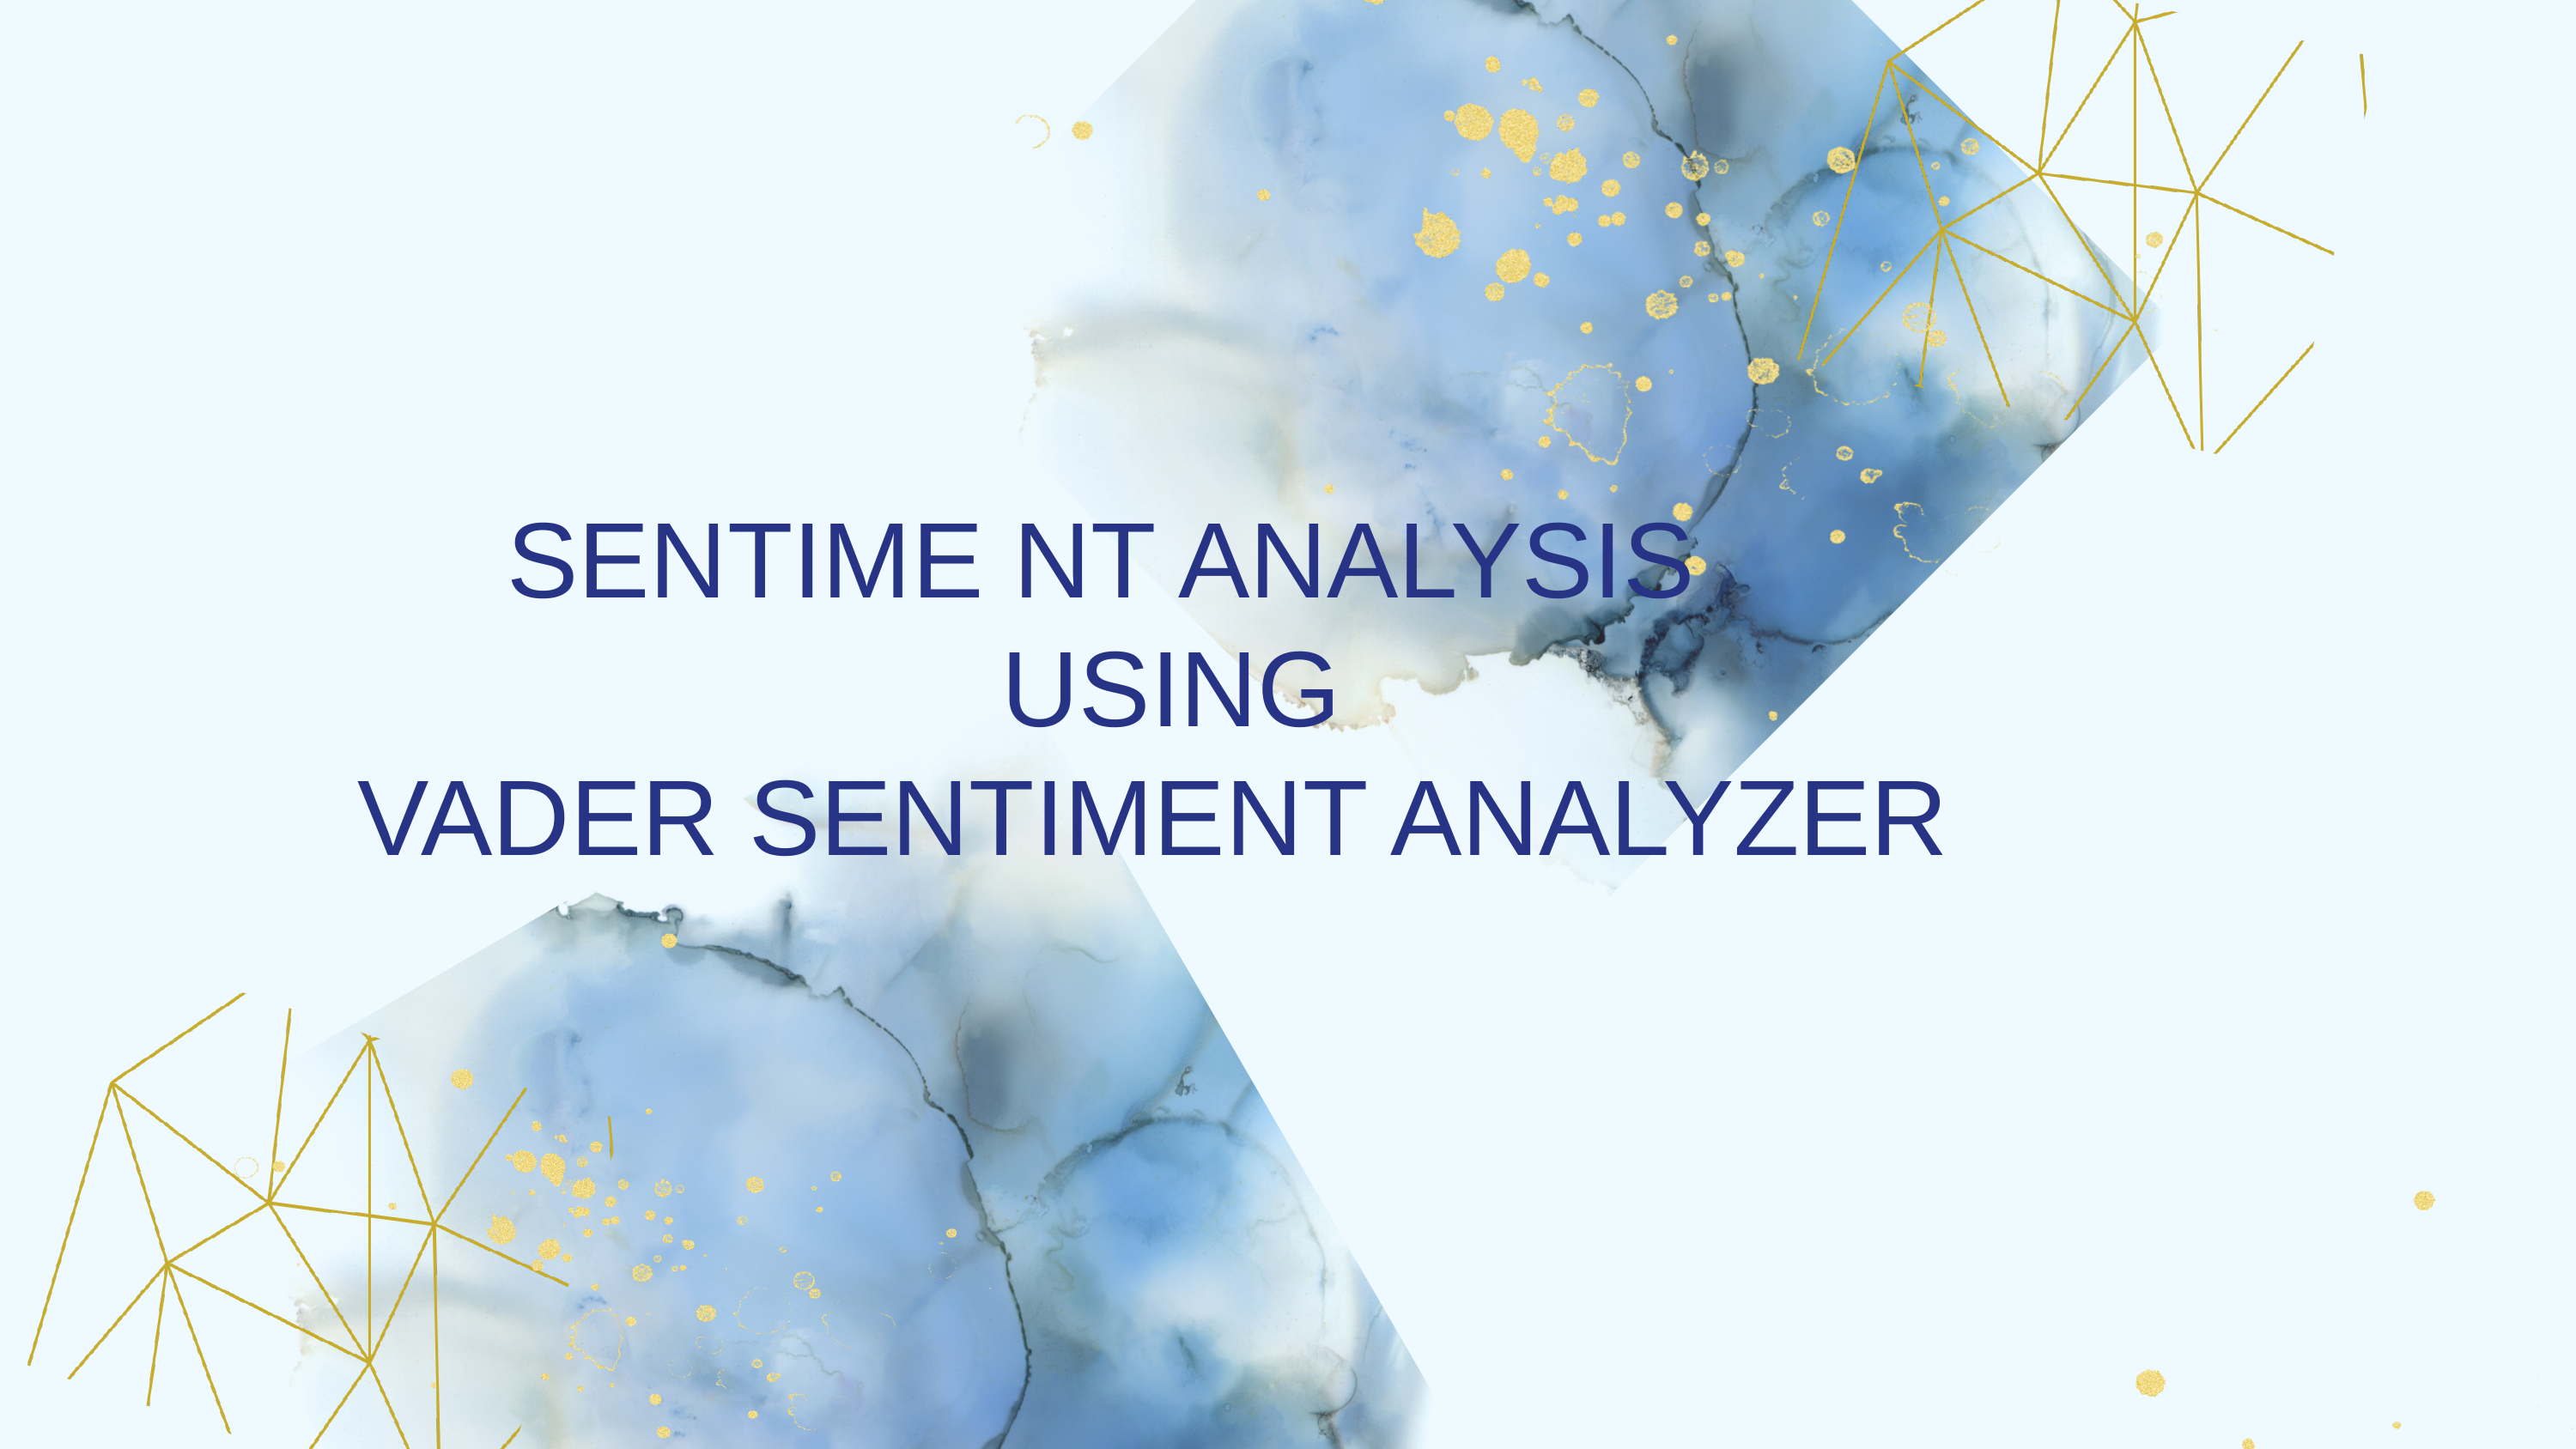

SENTIME NT ANALYSIS
						USING
	VADER SENTIMENT ANALYZER